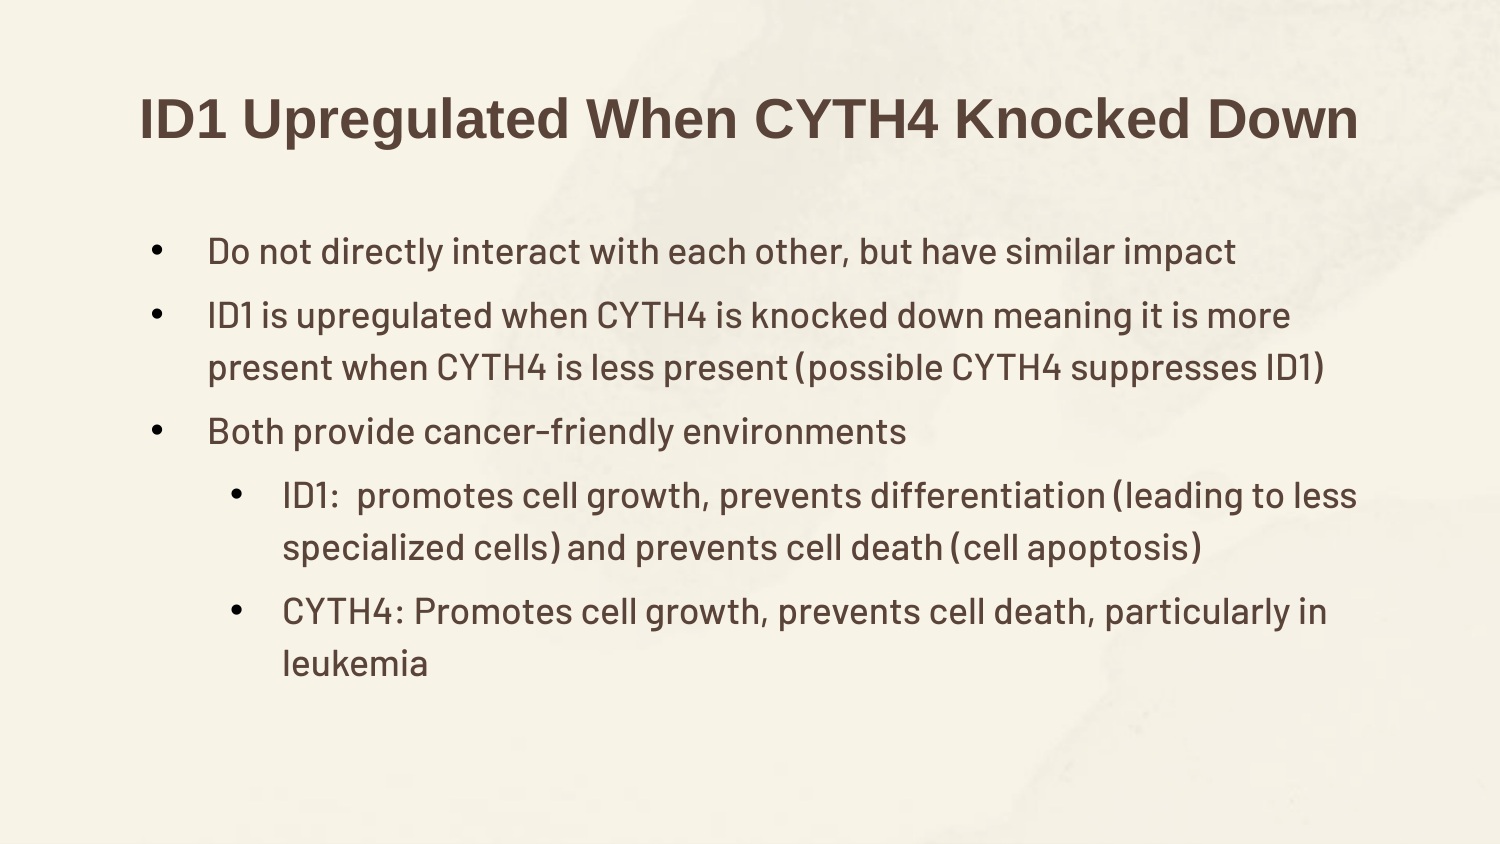

# ID1 Upregulated When CYTH4 Knocked Down
Do not directly interact with each other, but have similar impact
ID1 is upregulated when CYTH4 is knocked down meaning it is more present when CYTH4 is less present (possible CYTH4 suppresses ID1)
Both provide cancer-friendly environments
ID1:  promotes cell growth, prevents differentiation (leading to less specialized cells) and prevents cell death (cell apoptosis)
CYTH4: Promotes cell growth, prevents cell death, particularly in leukemia